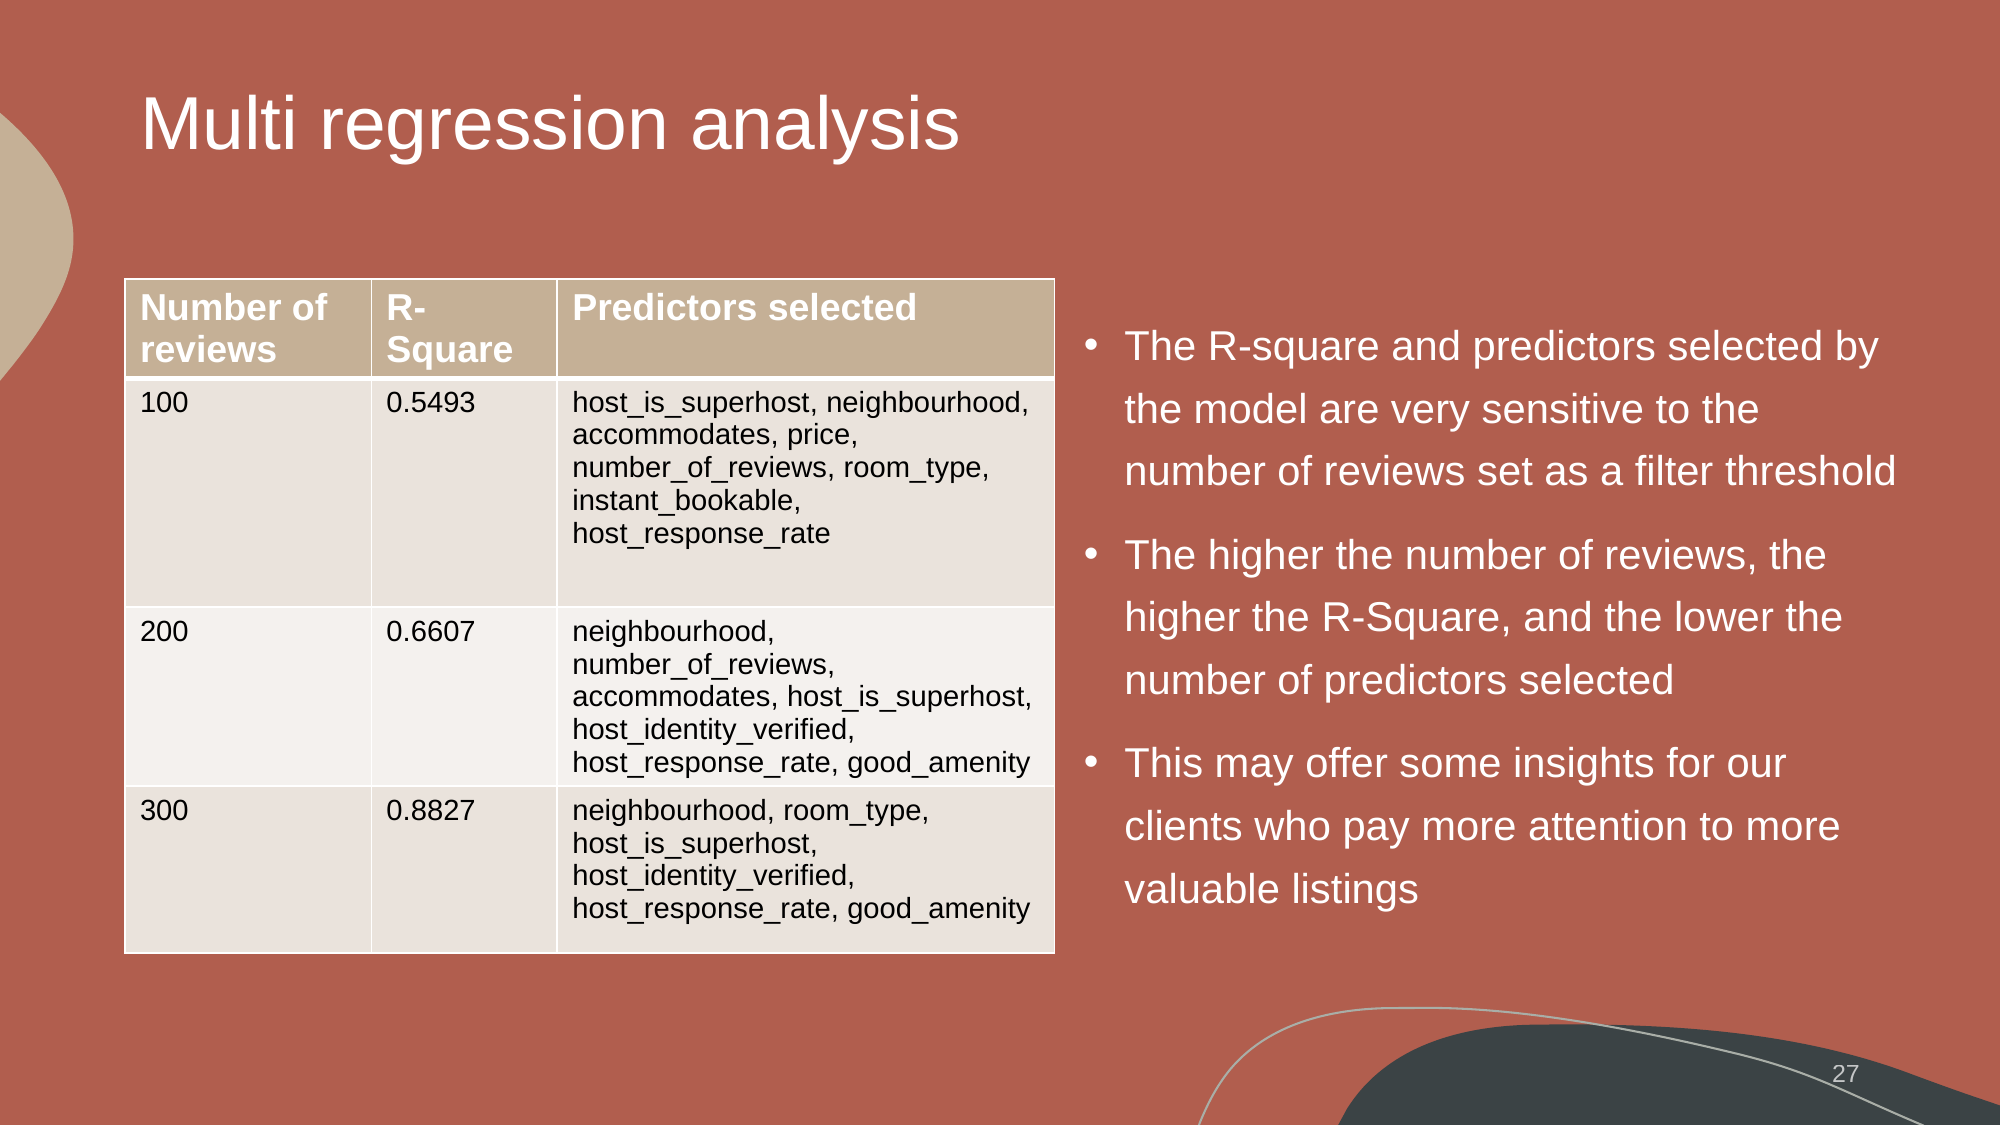

# Multi regression analysis
| Number of reviews | R-Square | Predictors selected |
| --- | --- | --- |
| 100 | 0.5493 | host\_is\_superhost, neighbourhood, accommodates, price, number\_of\_reviews, room\_type, instant\_bookable, host\_response\_rate |
| 200 | 0.6607 | neighbourhood, number\_of\_reviews, accommodates, host\_is\_superhost, host\_identity\_verified, host\_response\_rate, good\_amenity |
| 300 | 0.8827 | neighbourhood, room\_type, host\_is\_superhost, host\_identity\_verified, host\_response\_rate, good\_amenity |
The R-square and predictors selected by the model are very sensitive to the number of reviews set as a filter threshold
The higher the number of reviews, the higher the R-Square, and the lower the number of predictors selected
This may offer some insights for our clients who pay more attention to more valuable listings

27